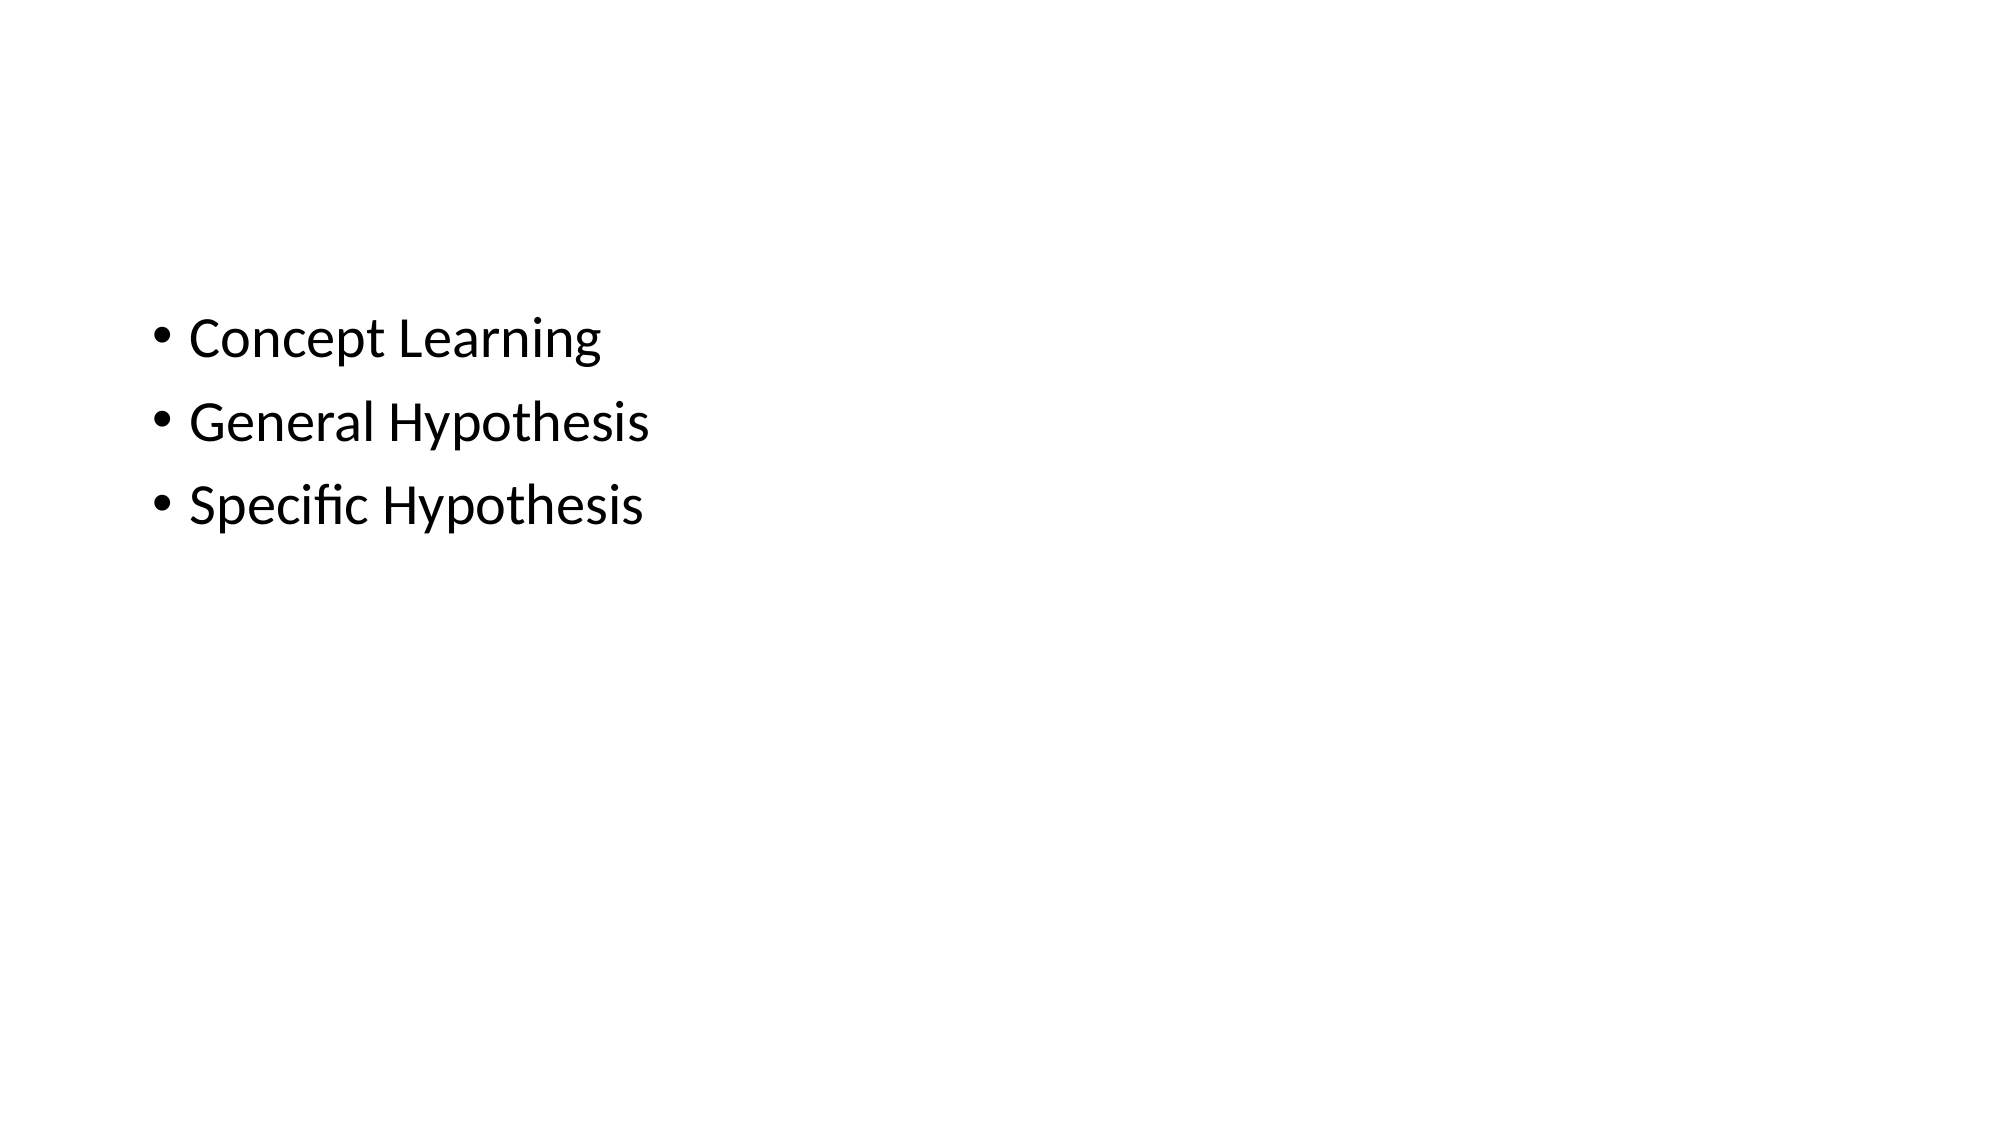

#
Concept Learning
General Hypothesis
Specific Hypothesis